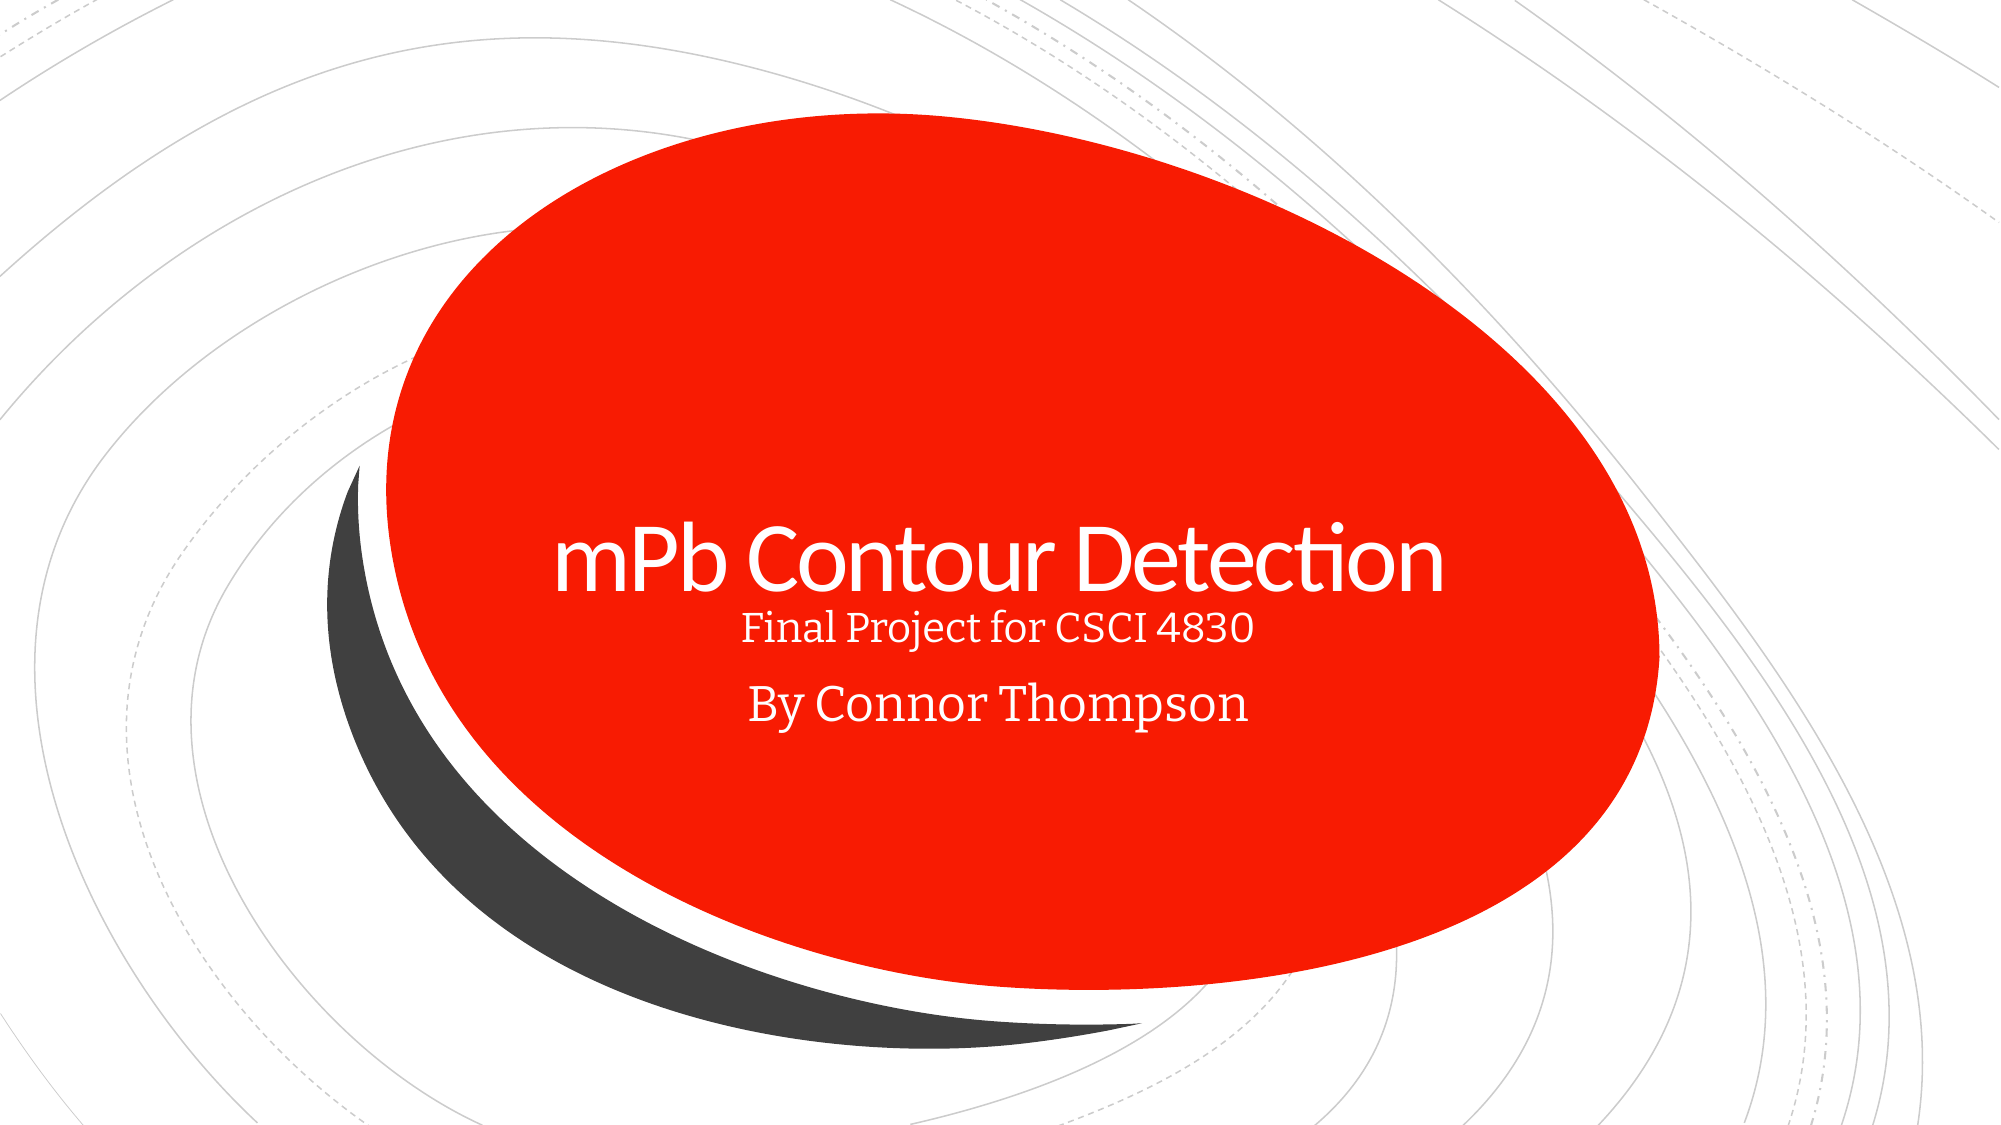

# mPb Contour Detection

Final Project for CSCI 4830
By Connor Thompson